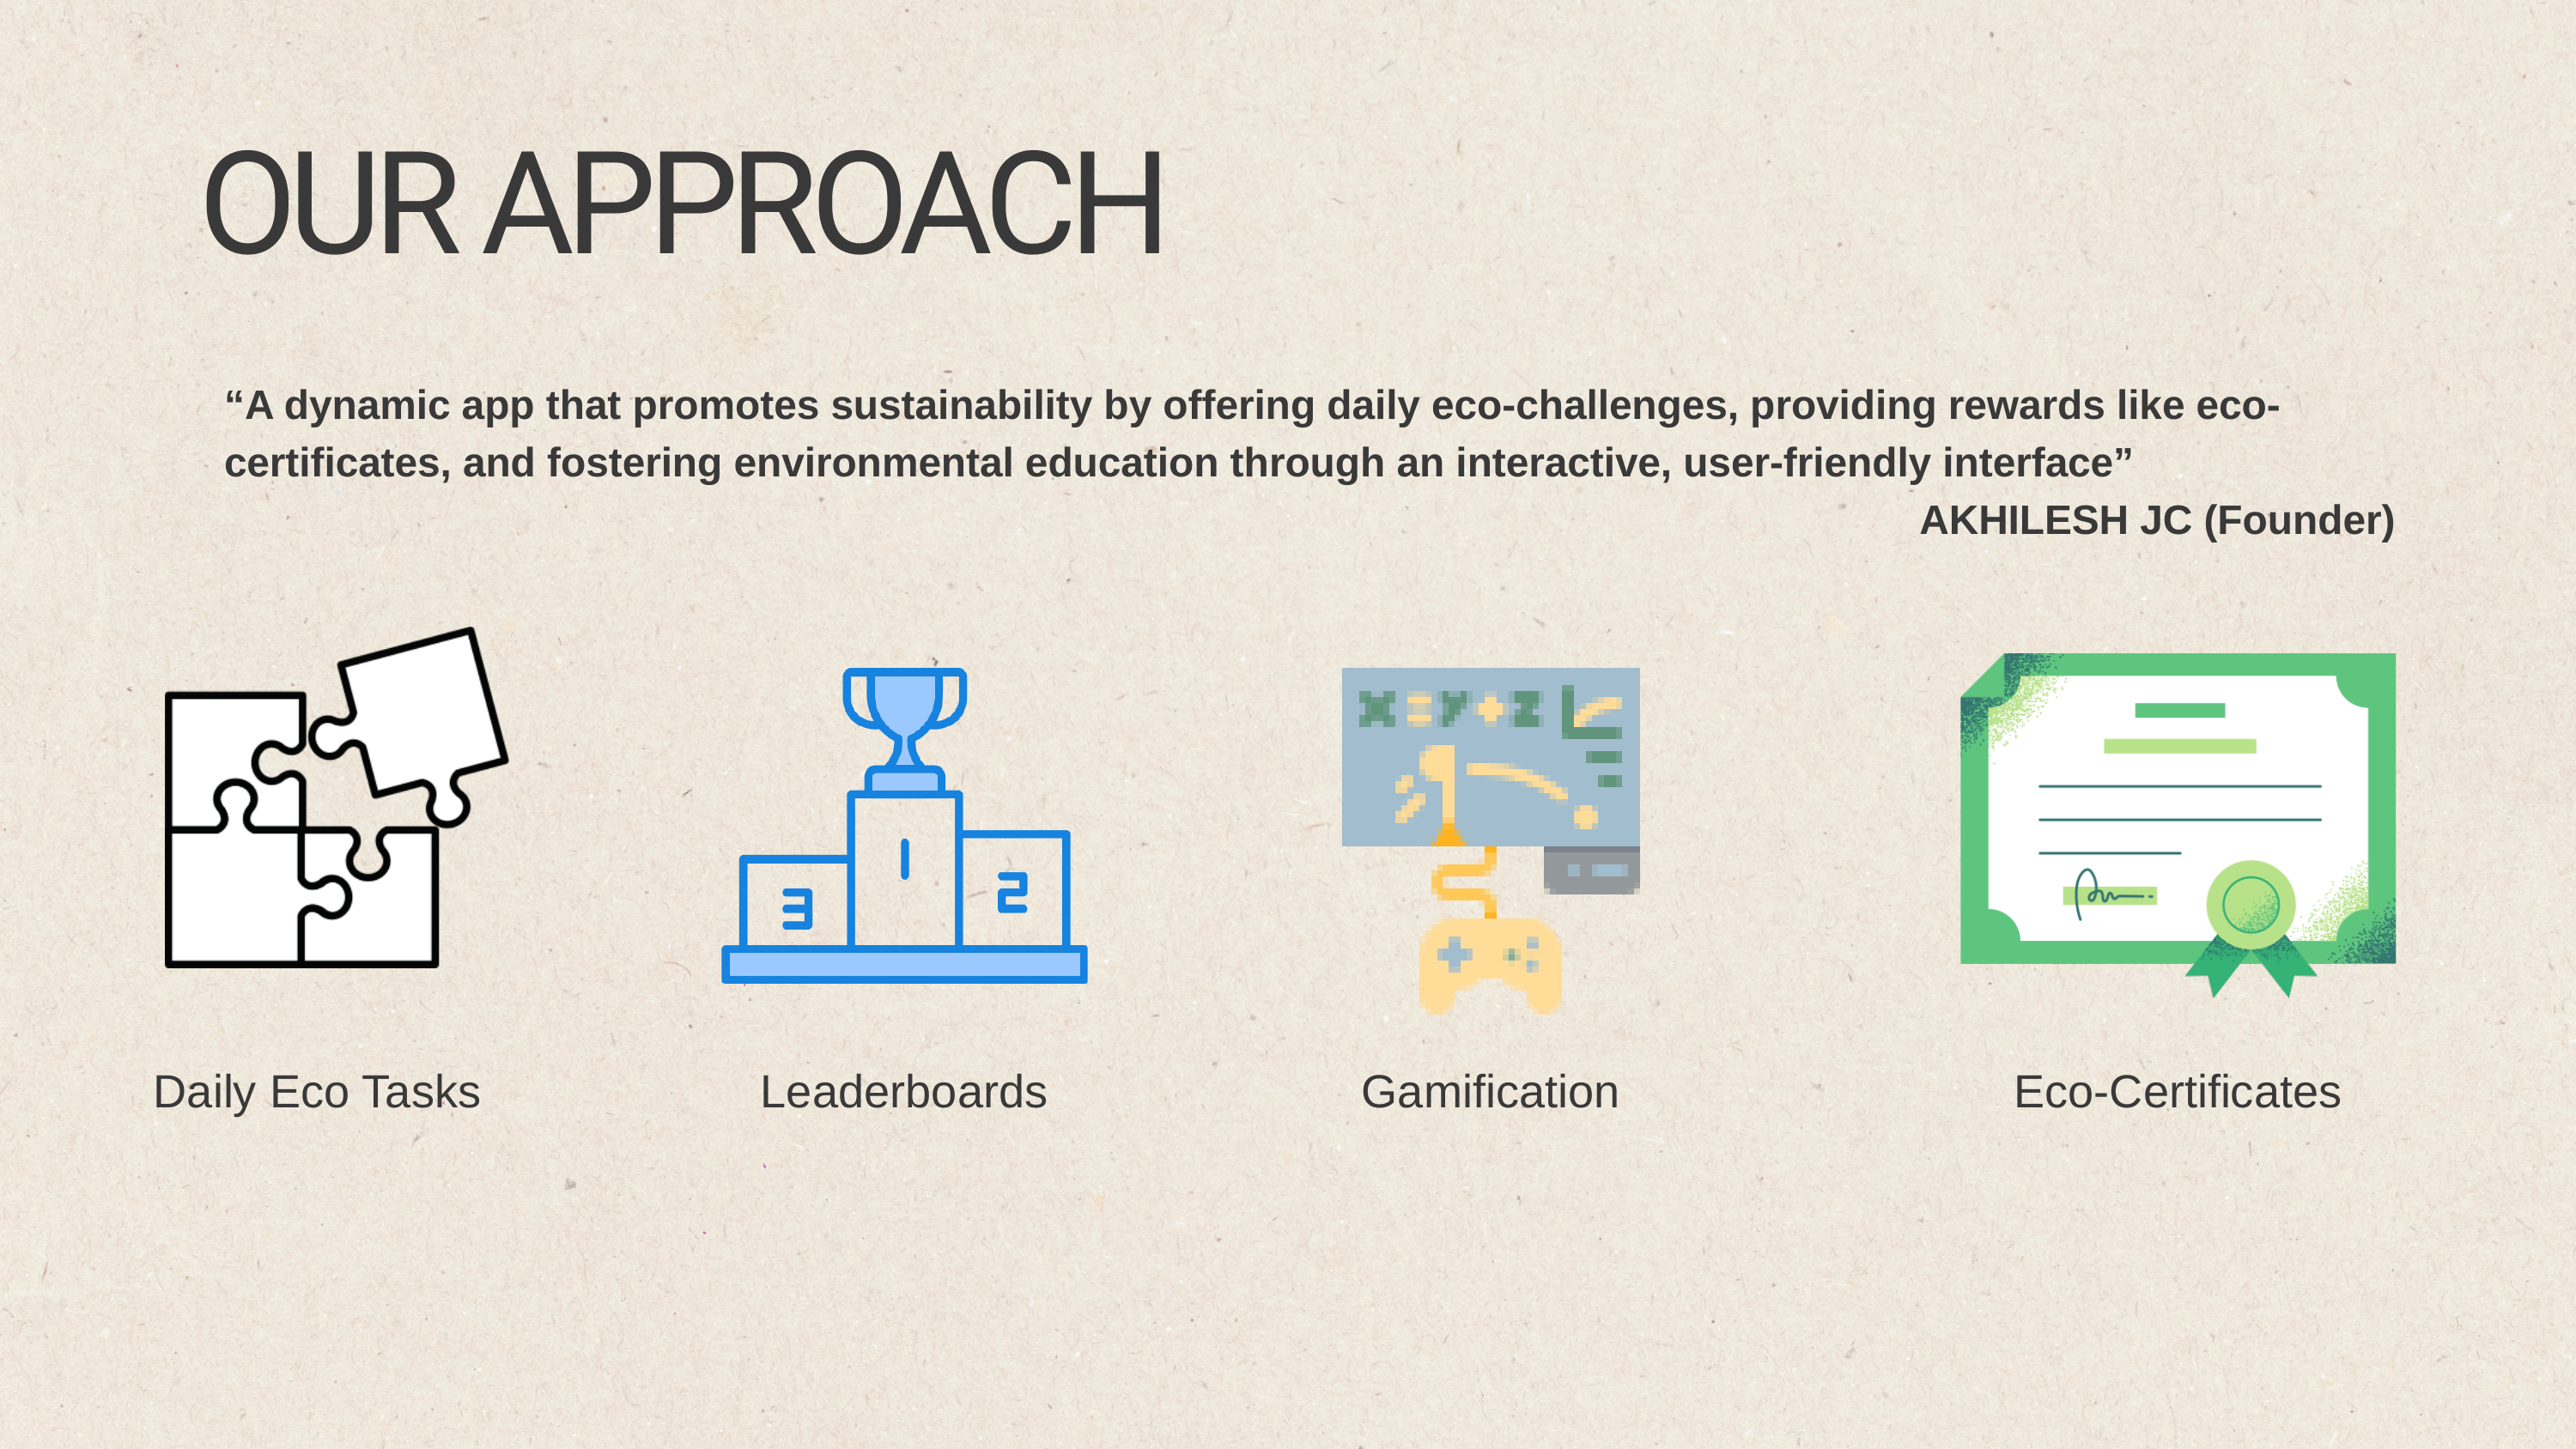

OUR APPROACH
“A dynamic app that promotes sustainability by offering daily eco-challenges, providing rewards like eco-certificates, and fostering environmental education through an interactive, user-friendly interface”
AKHILESH JC (Founder)

Daily Eco Tasks
Leaderboards
Gamification
Eco-Certificates